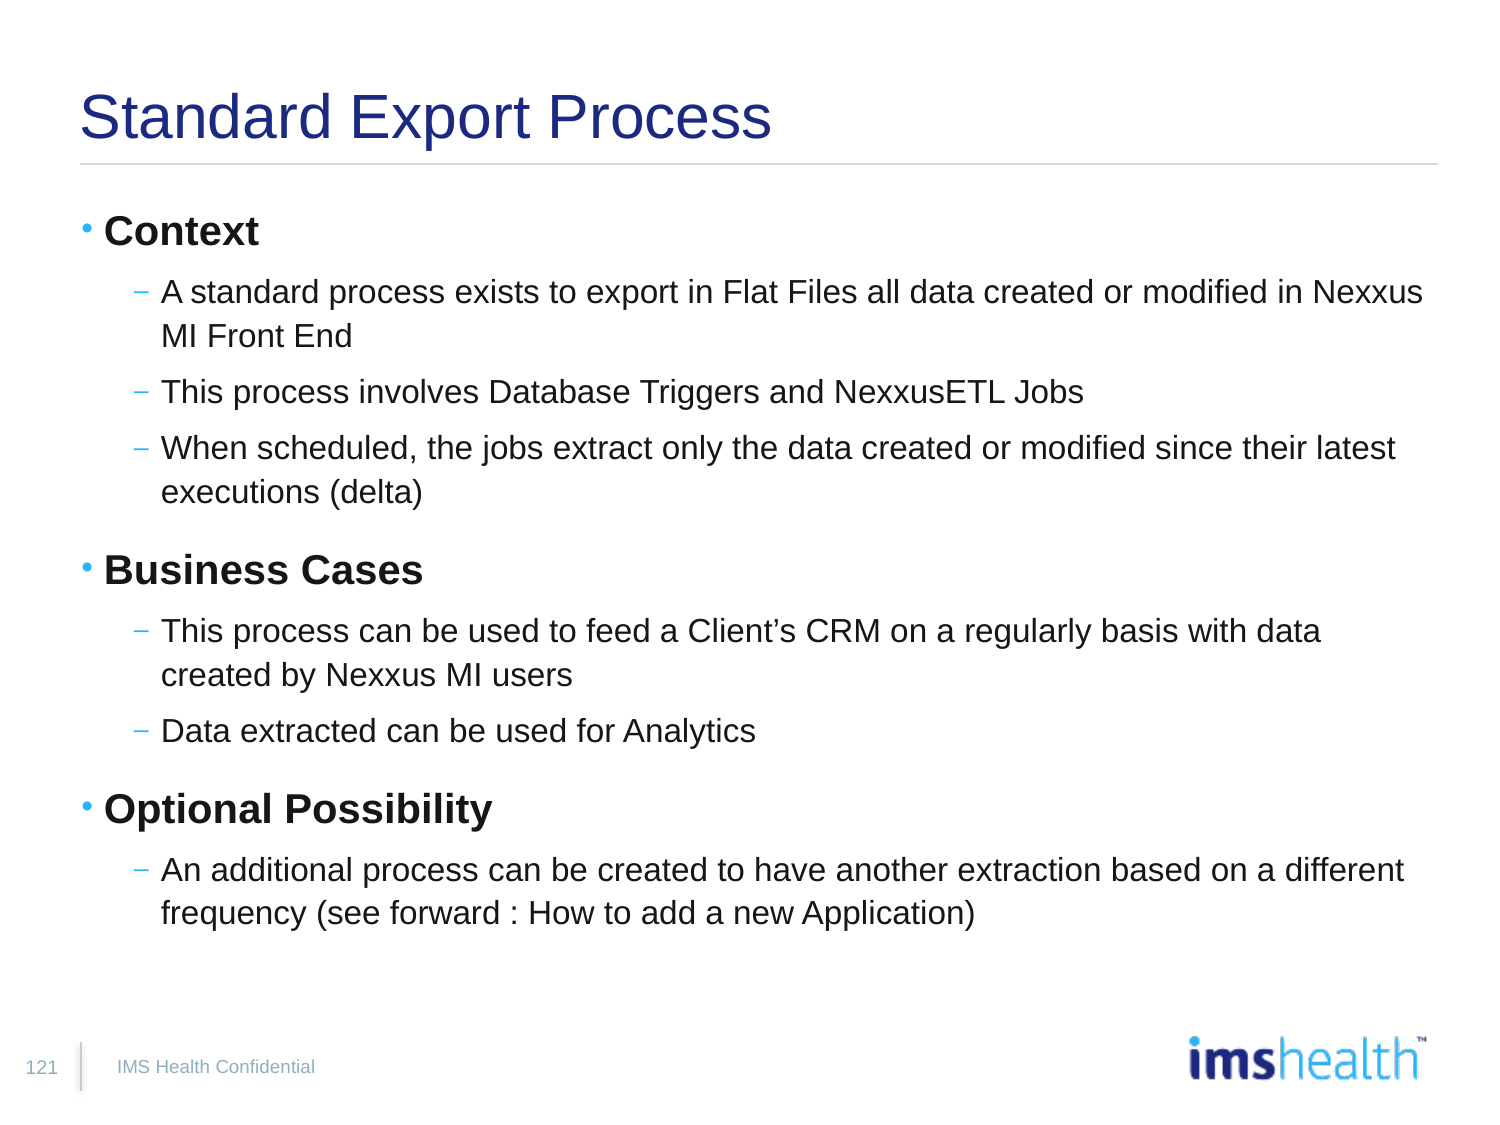

# Standard Export Process
Context
A standard process exists to export in Flat Files all data created or modified in Nexxus MI Front End
This process involves Database Triggers and NexxusETL Jobs
When scheduled, the jobs extract only the data created or modified since their latest executions (delta)
Business Cases
This process can be used to feed a Client’s CRM on a regularly basis with data created by Nexxus MI users
Data extracted can be used for Analytics
Optional Possibility
An additional process can be created to have another extraction based on a different frequency (see forward : How to add a new Application)

IMS Health Confidential